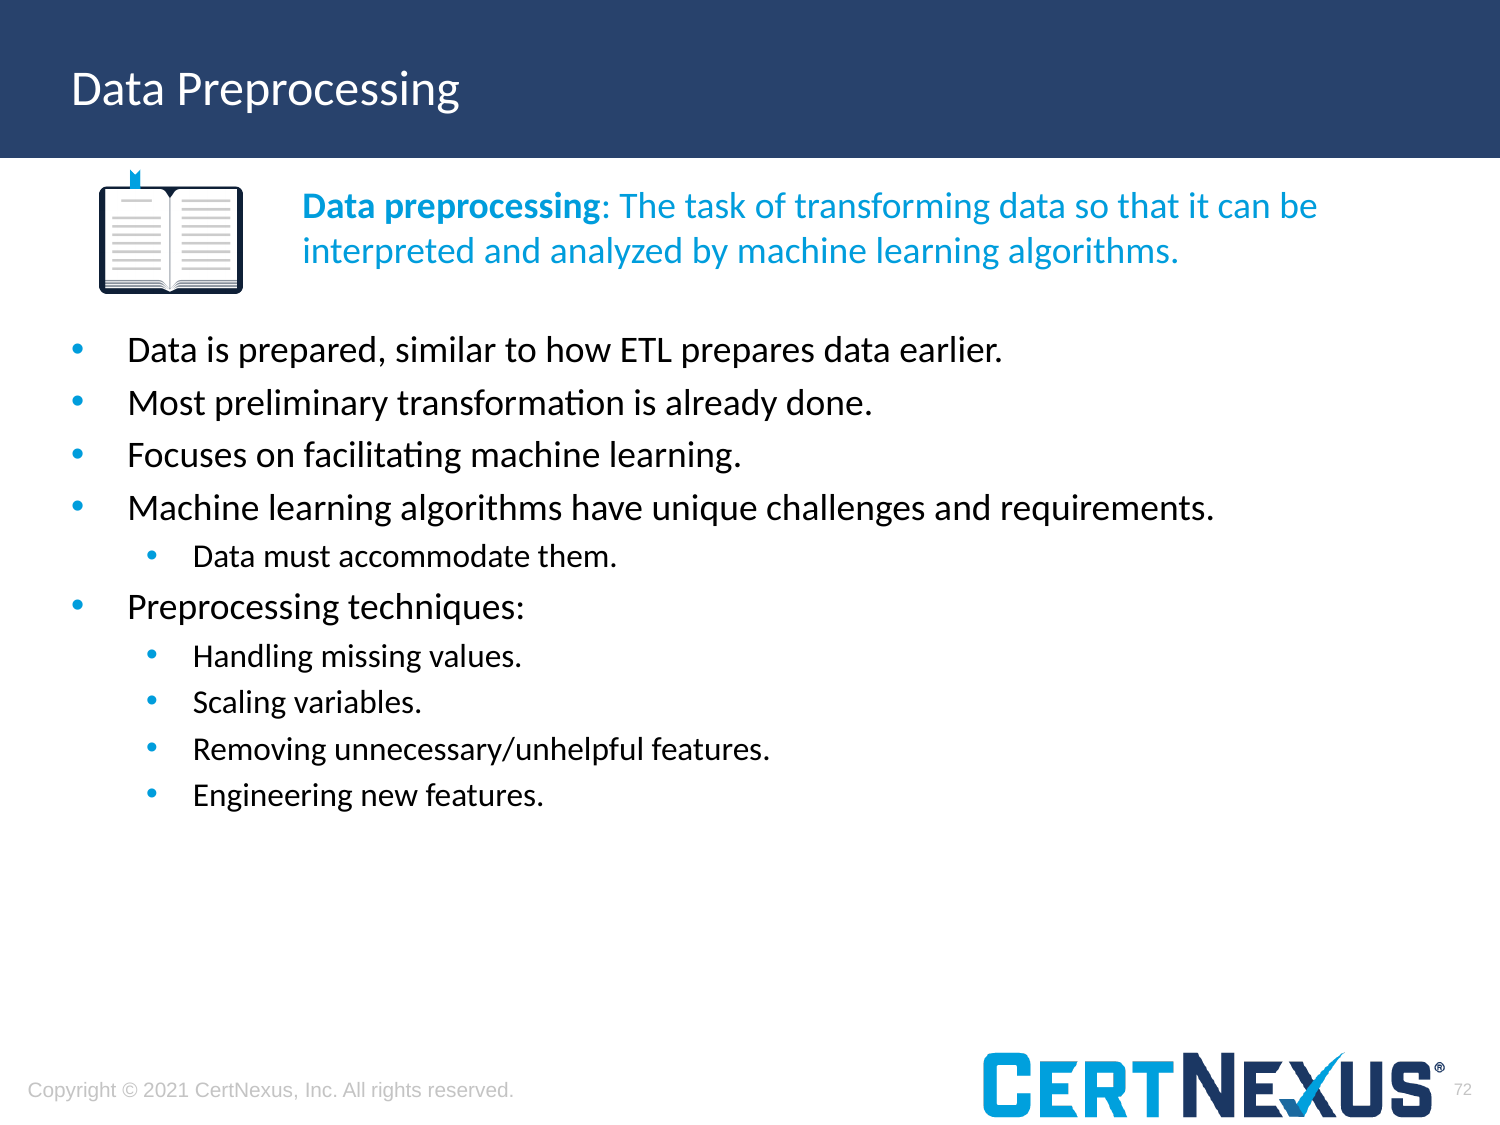

# Data Preprocessing
Data preprocessing: The task of transforming data so that it can be interpreted and analyzed by machine learning algorithms.
Data is prepared, similar to how ETL prepares data earlier.
Most preliminary transformation is already done.
Focuses on facilitating machine learning.
Machine learning algorithms have unique challenges and requirements.
Data must accommodate them.
Preprocessing techniques:
Handling missing values.
Scaling variables.
Removing unnecessary/unhelpful features.
Engineering new features.
72